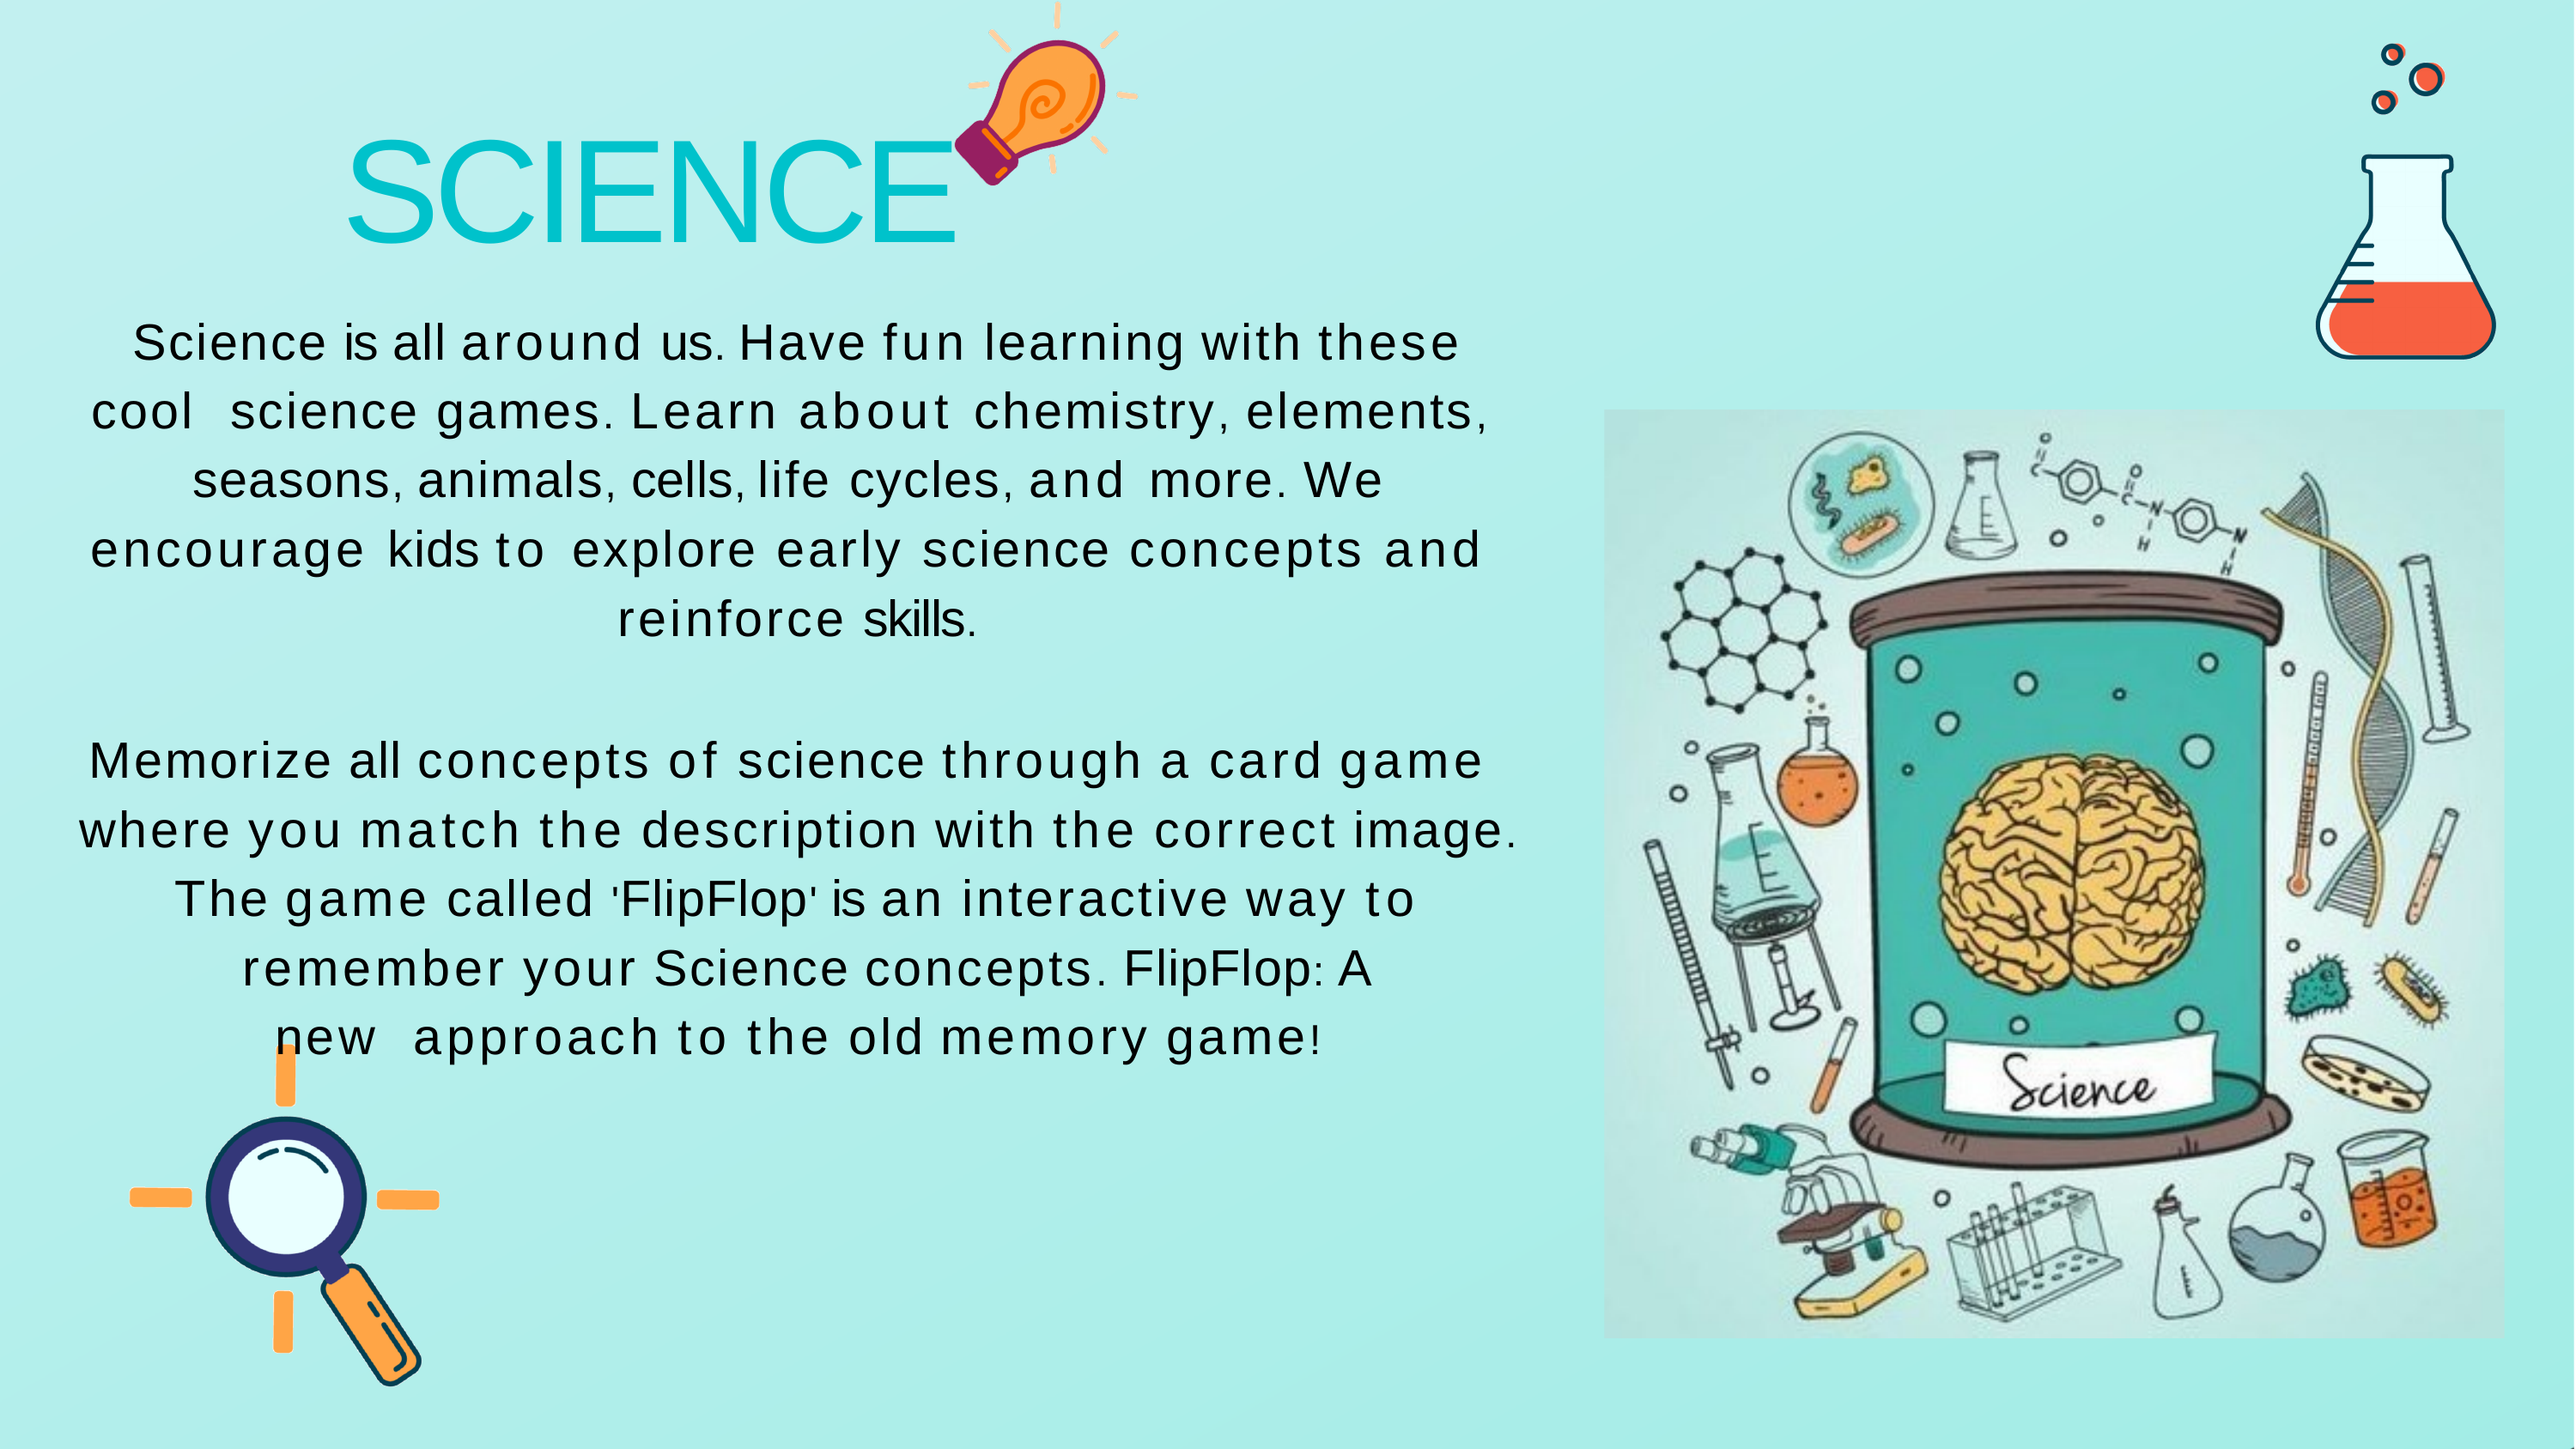

# SCIENCE
Science is all around us. Have fun learning with these cool  science games. Learn about chemistry, elements,  seasons, animals, cells, life cycles, and more. We  encourage kids to explore early science concepts and  reinforce skills.
Memorize all concepts of science through a card game  where you match the description with the correct image.
The game called 'FlipFlop' is an interactive way to  remember your Science concepts. FlipFlop: A new  approach to the old memory game!